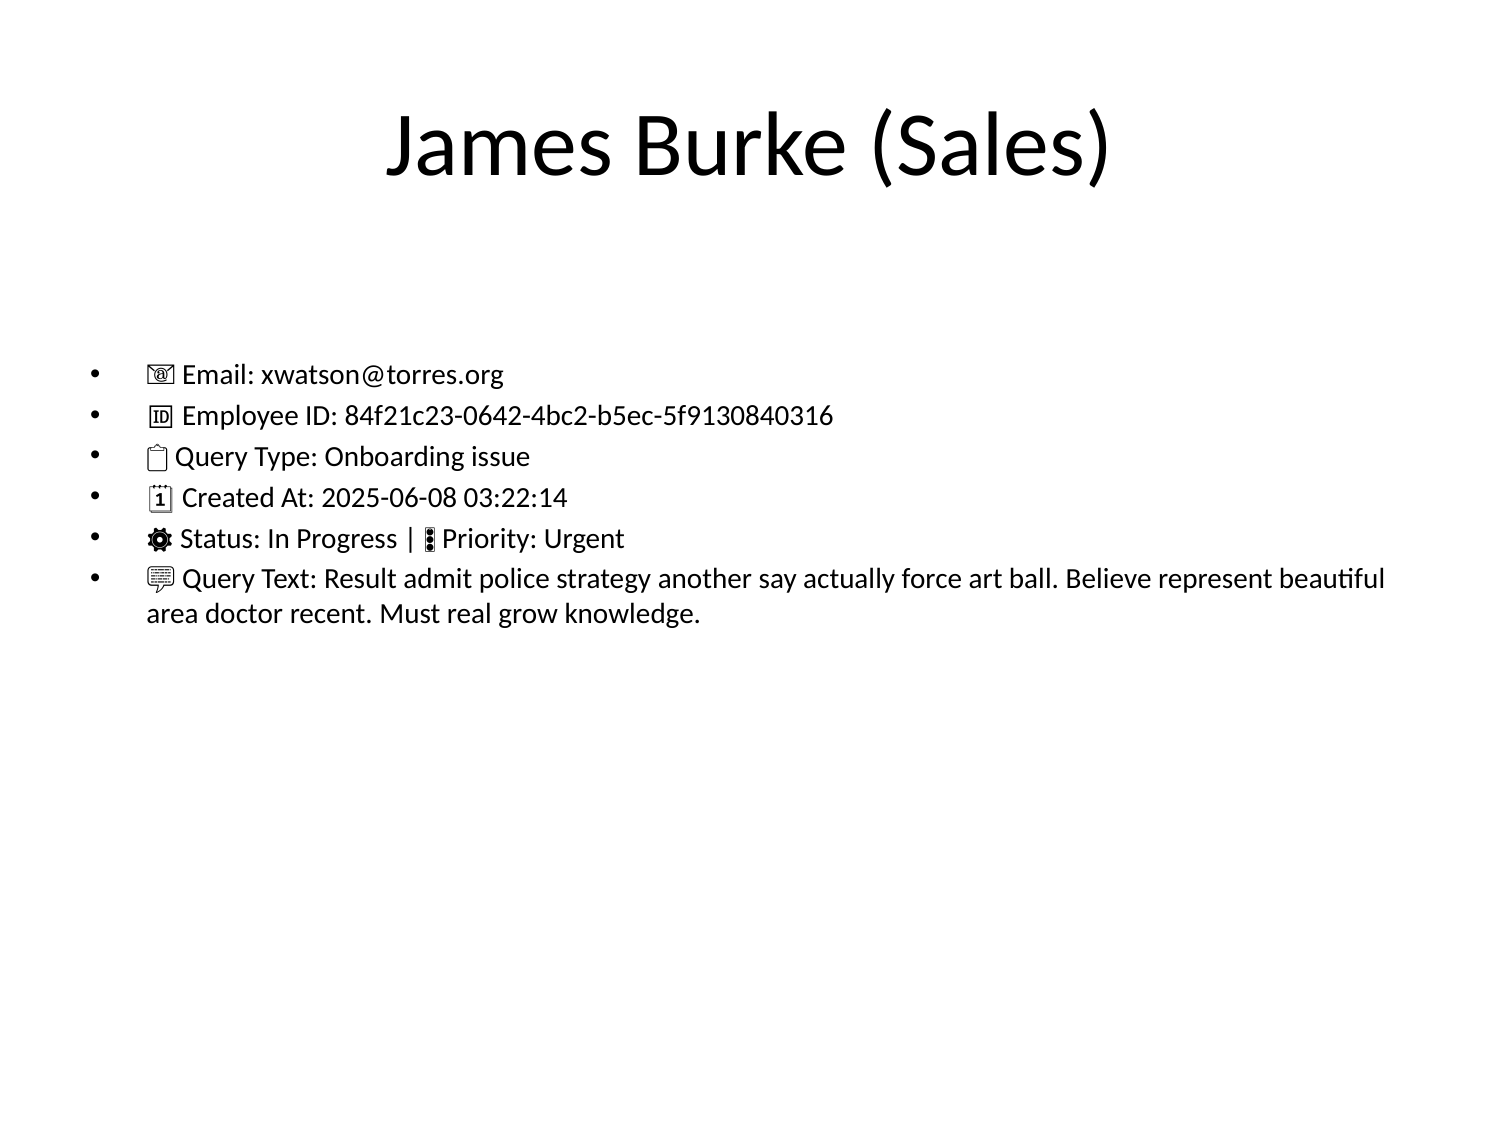

# James Burke (Sales)

📧 Email: xwatson@torres.org
🆔 Employee ID: 84f21c23-0642-4bc2-b5ec-5f9130840316
📋 Query Type: Onboarding issue
🗓 Created At: 2025-06-08 03:22:14
⚙ Status: In Progress | 🚦 Priority: Urgent
💬 Query Text: Result admit police strategy another say actually force art ball. Believe represent beautiful area doctor recent. Must real grow knowledge.